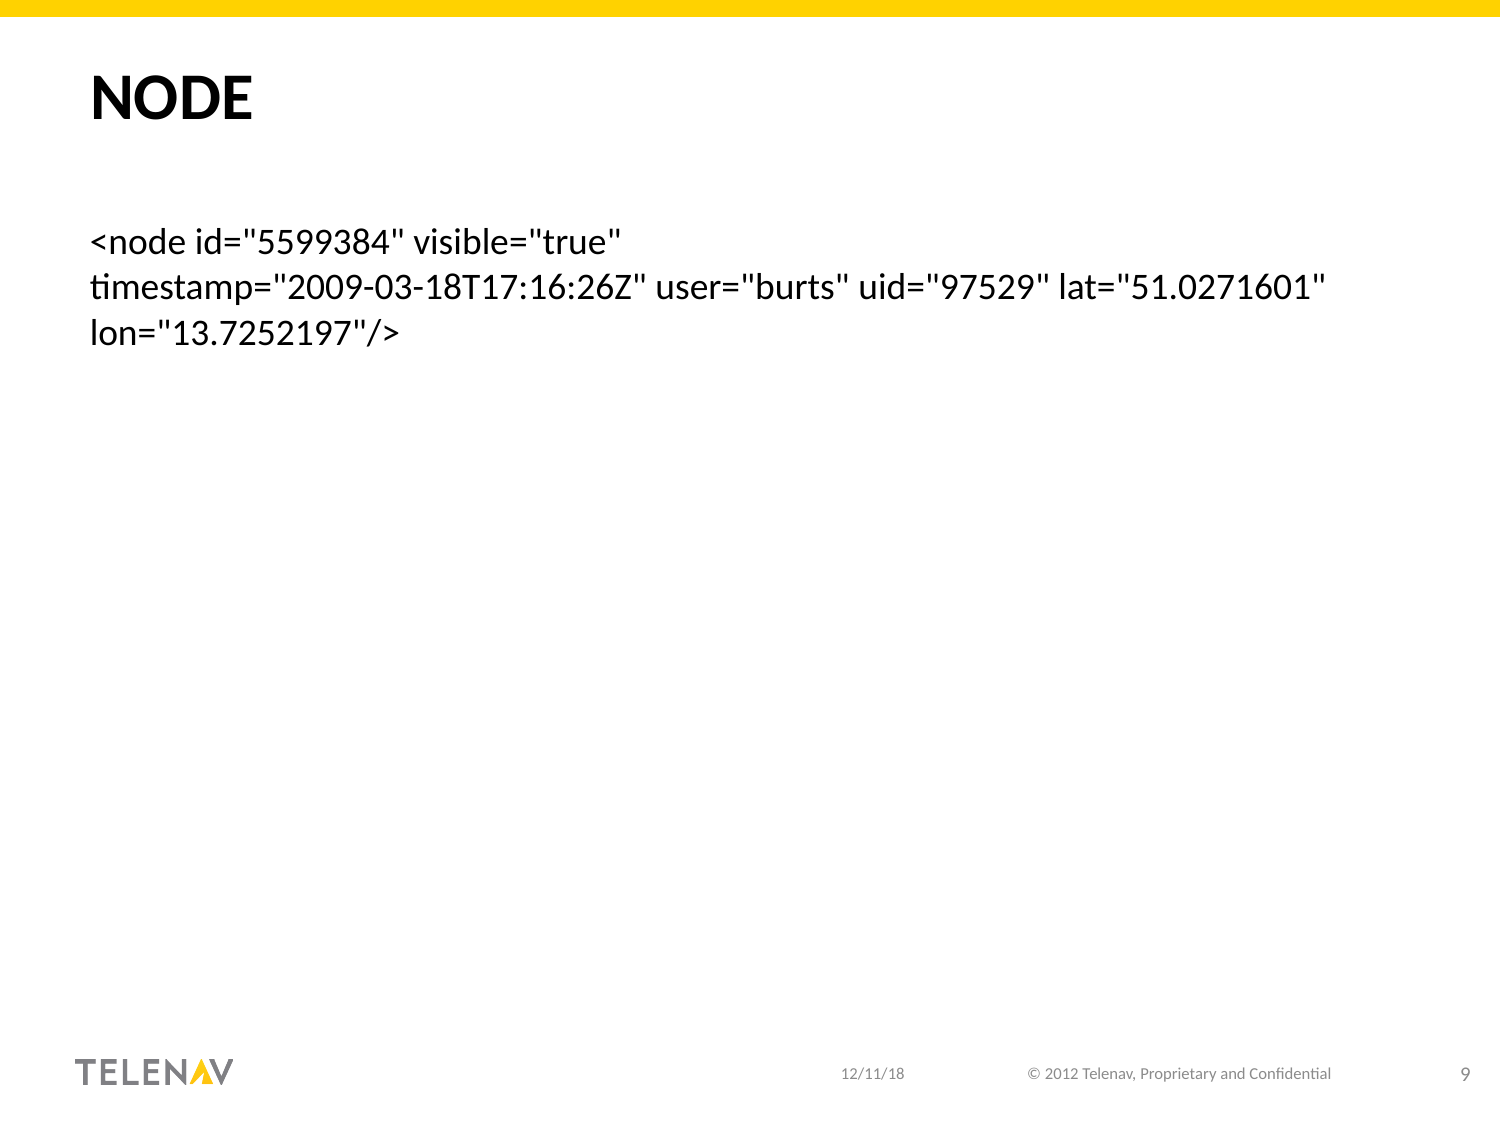

# Node

<node id="5599384" visible="true"
timestamp="2009-03-18T17:16:26Z" user="burts" uid="97529" lat="51.0271601" lon="13.7252197"/>

12/11/18
© 2012 Telenav, Proprietary and Confidential
9